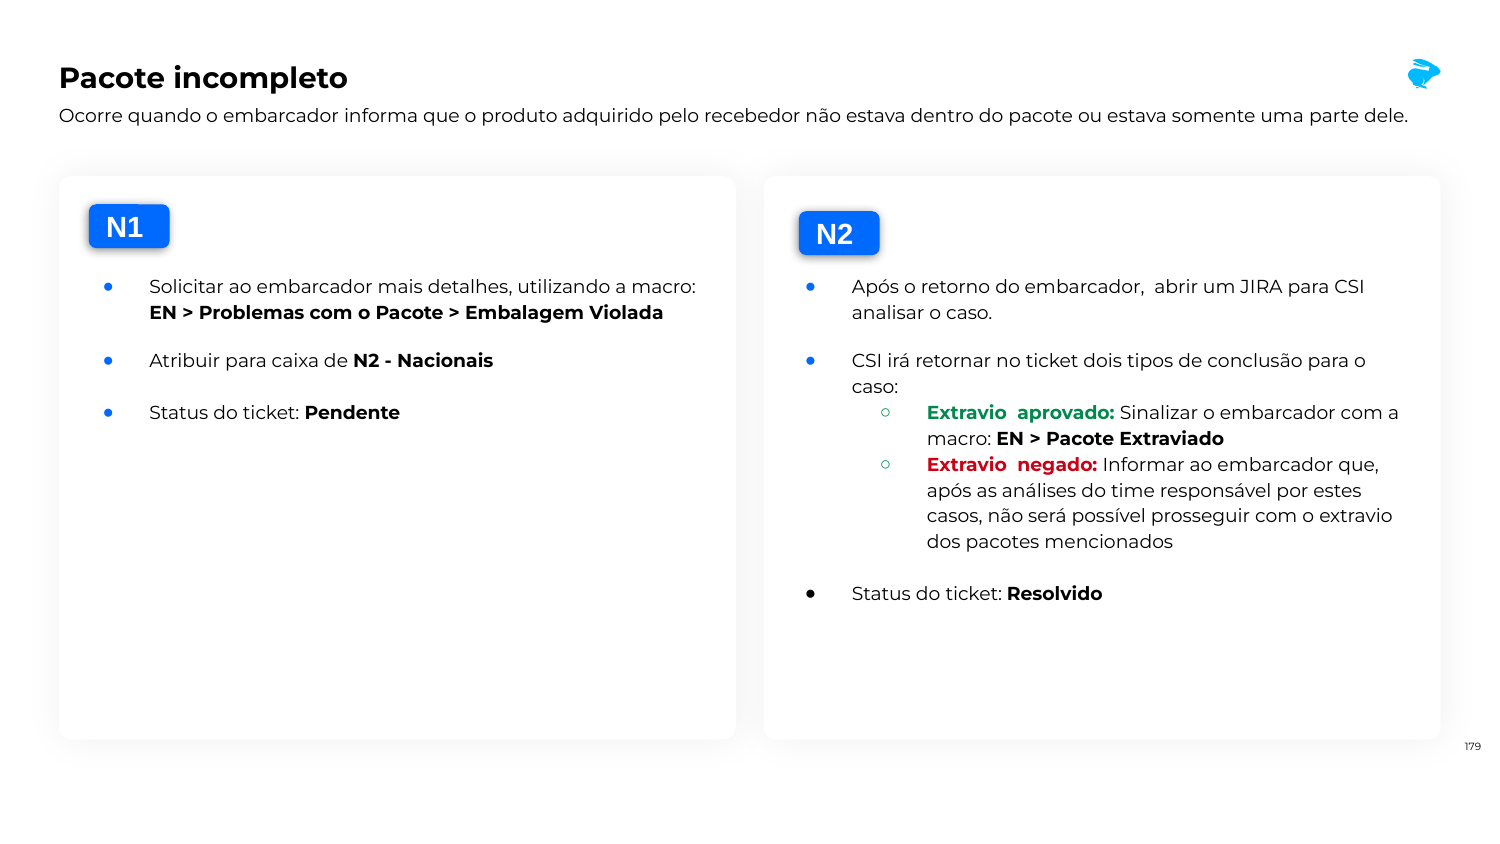

# Pacote incompleto

Ocorre quando o embarcador informa que o produto adquirido pelo recebedor não estava dentro do pacote ou estava somente uma parte dele.

N1
N2
Solicitar ao embarcador mais detalhes, utilizando a macro: EN > Problemas com o Pacote > Embalagem Violada
Atribuir para caixa de N2 - Nacionais
Status do ticket: Pendente

Após o retorno do embarcador,  abrir um JIRA para CSI analisar o caso.
CSI irá retornar no ticket dois tipos de conclusão para o caso:
Extravio  aprovado: Sinalizar o embarcador com a macro: EN > Pacote Extraviado
Extravio  negado: Informar ao embarcador que, após as análises do time responsável por estes casos, não será possível prosseguir com o extravio dos pacotes mencionados

Status do ticket: Resolvido

179